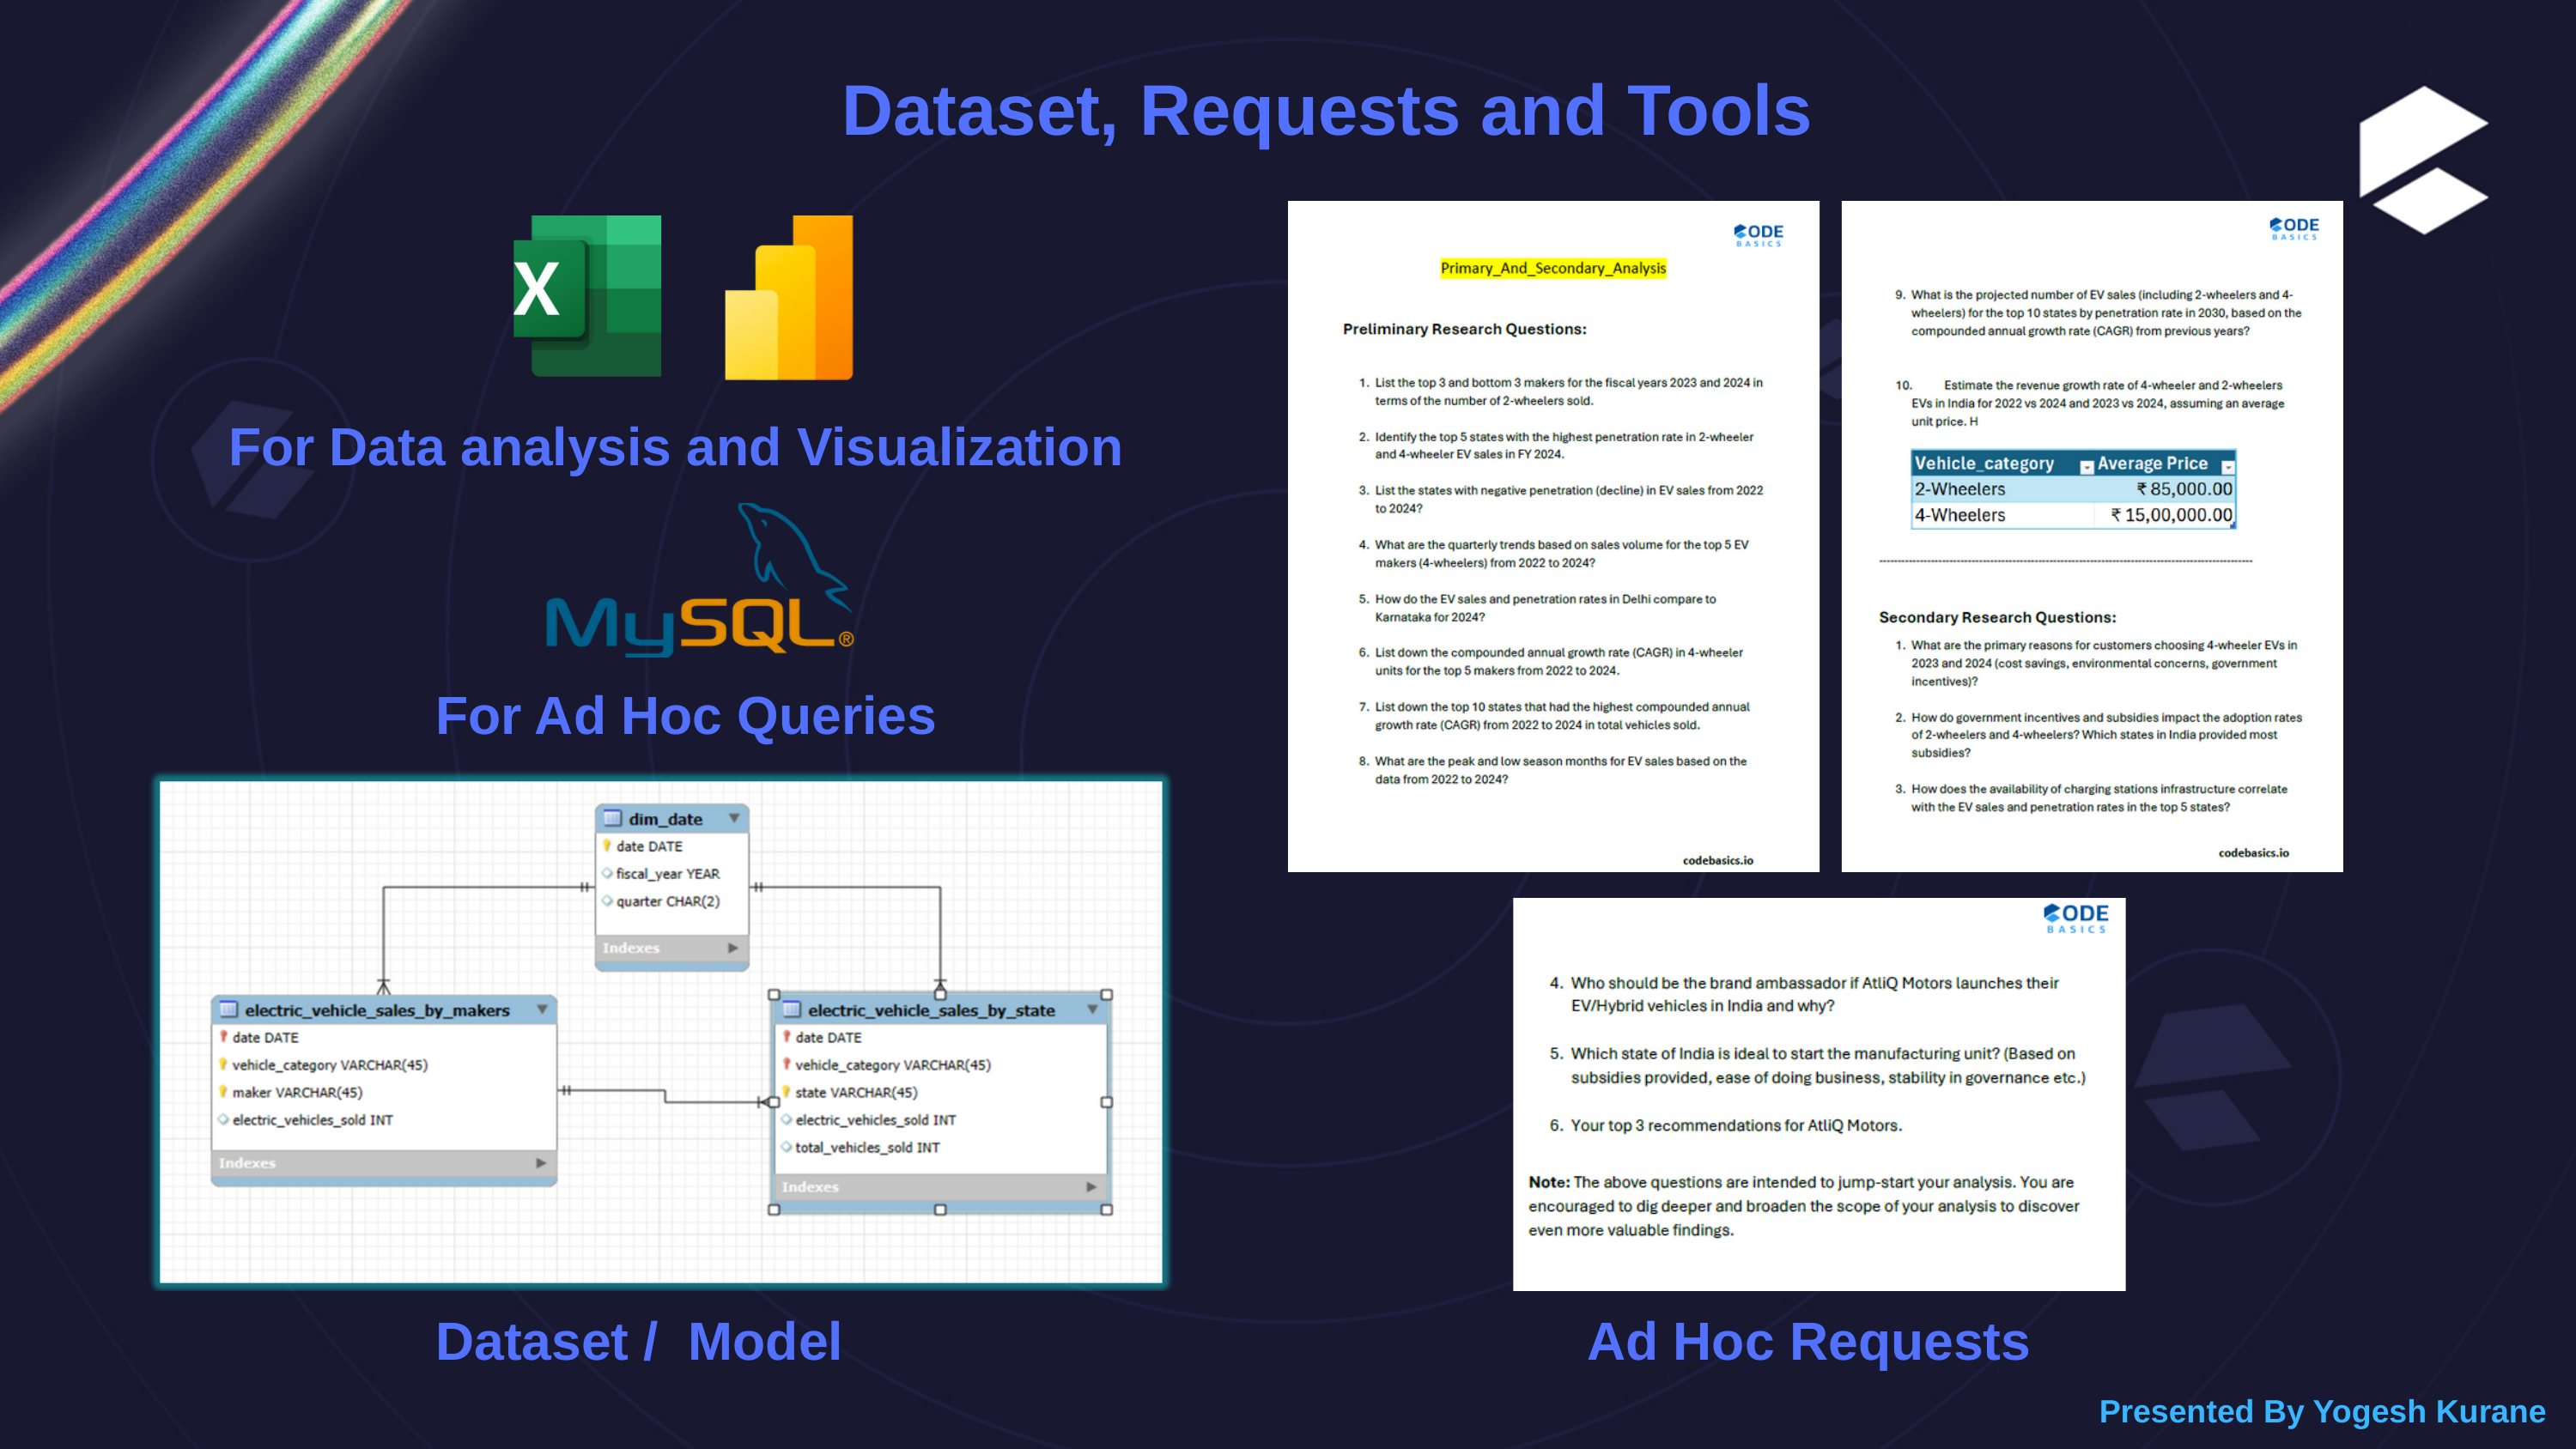

Dataset, Requests and Tools

For Data analysis and Visualization

For Ad Hoc Queries

Dataset /  Model
Ad Hoc Requests
Presented By Yogesh Kurane